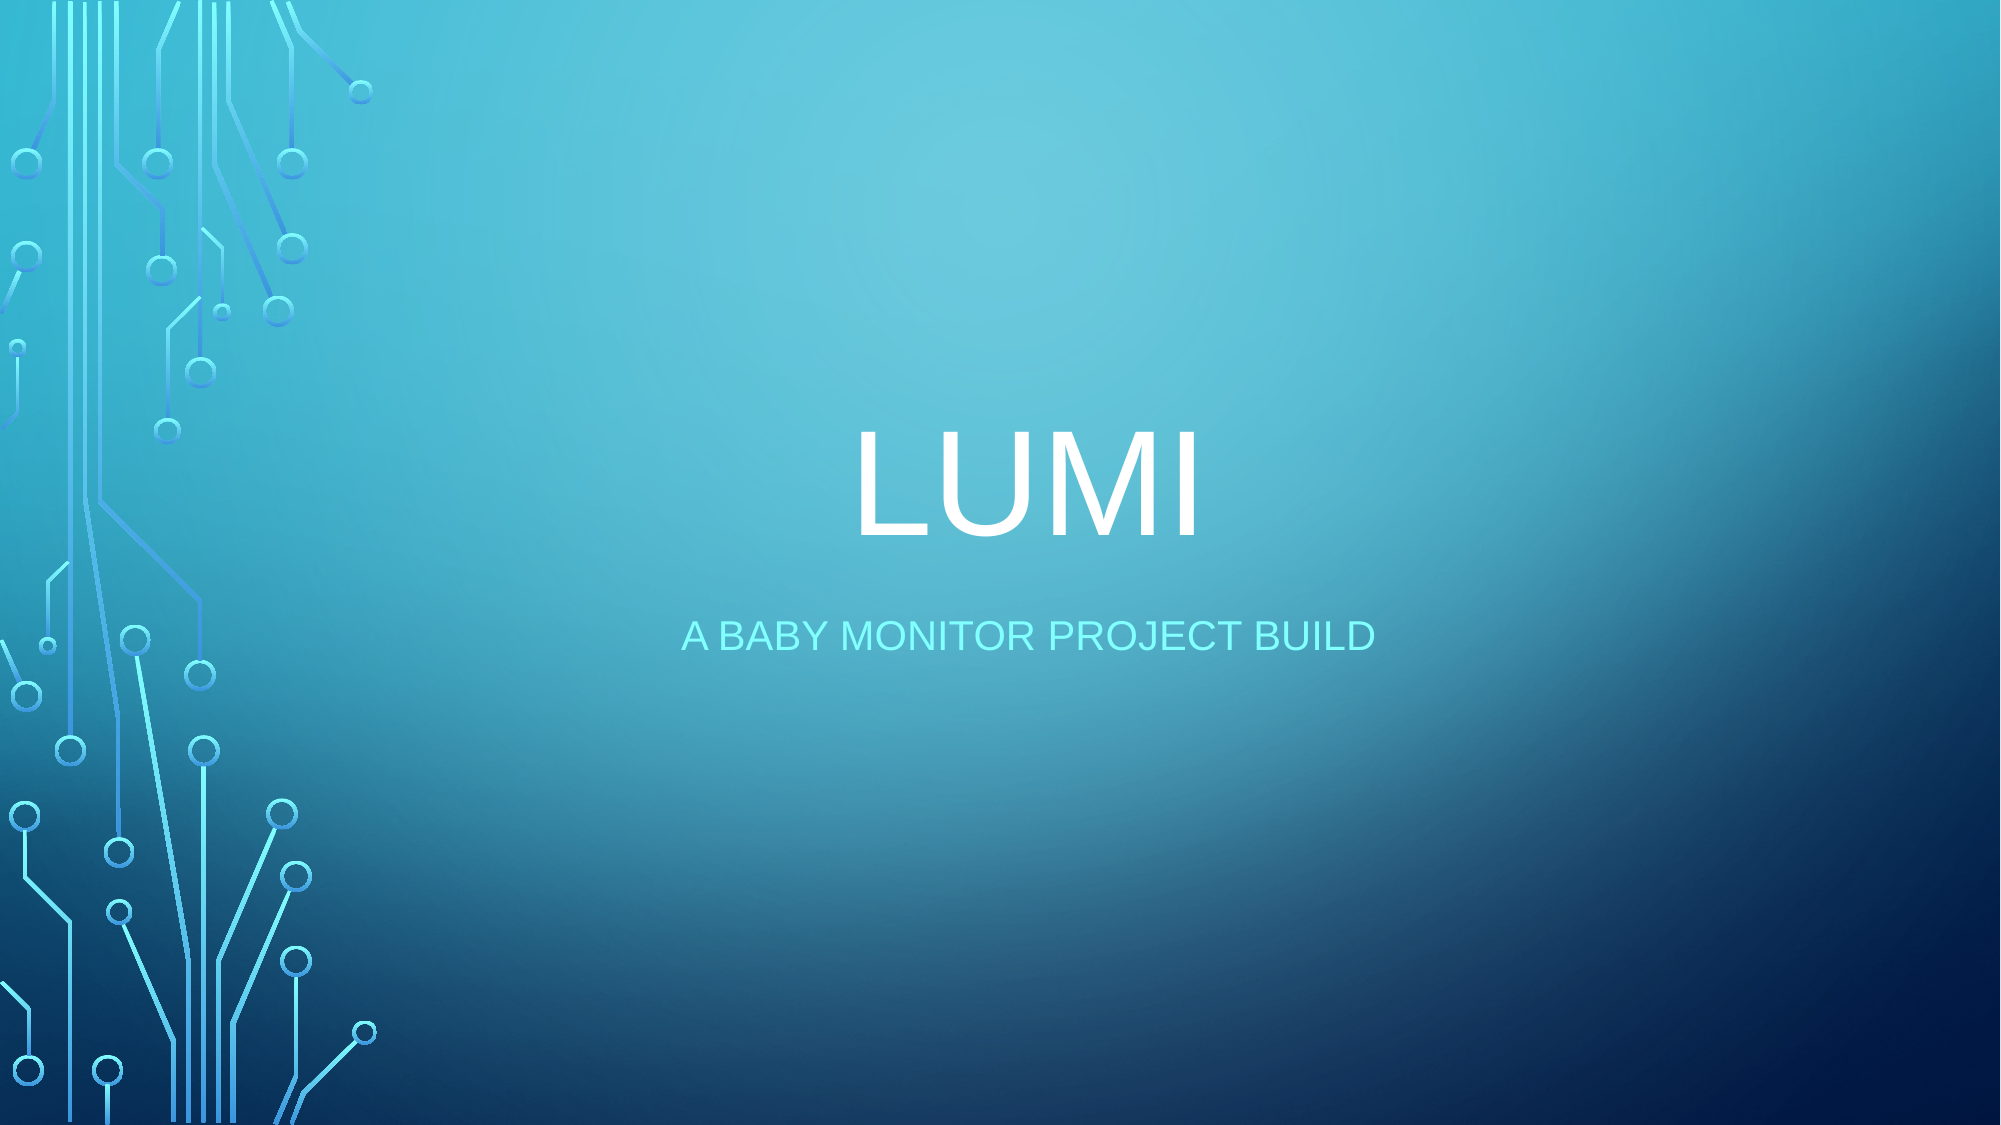

# LUMI
A BABY MONITOR PROJECT BUILD